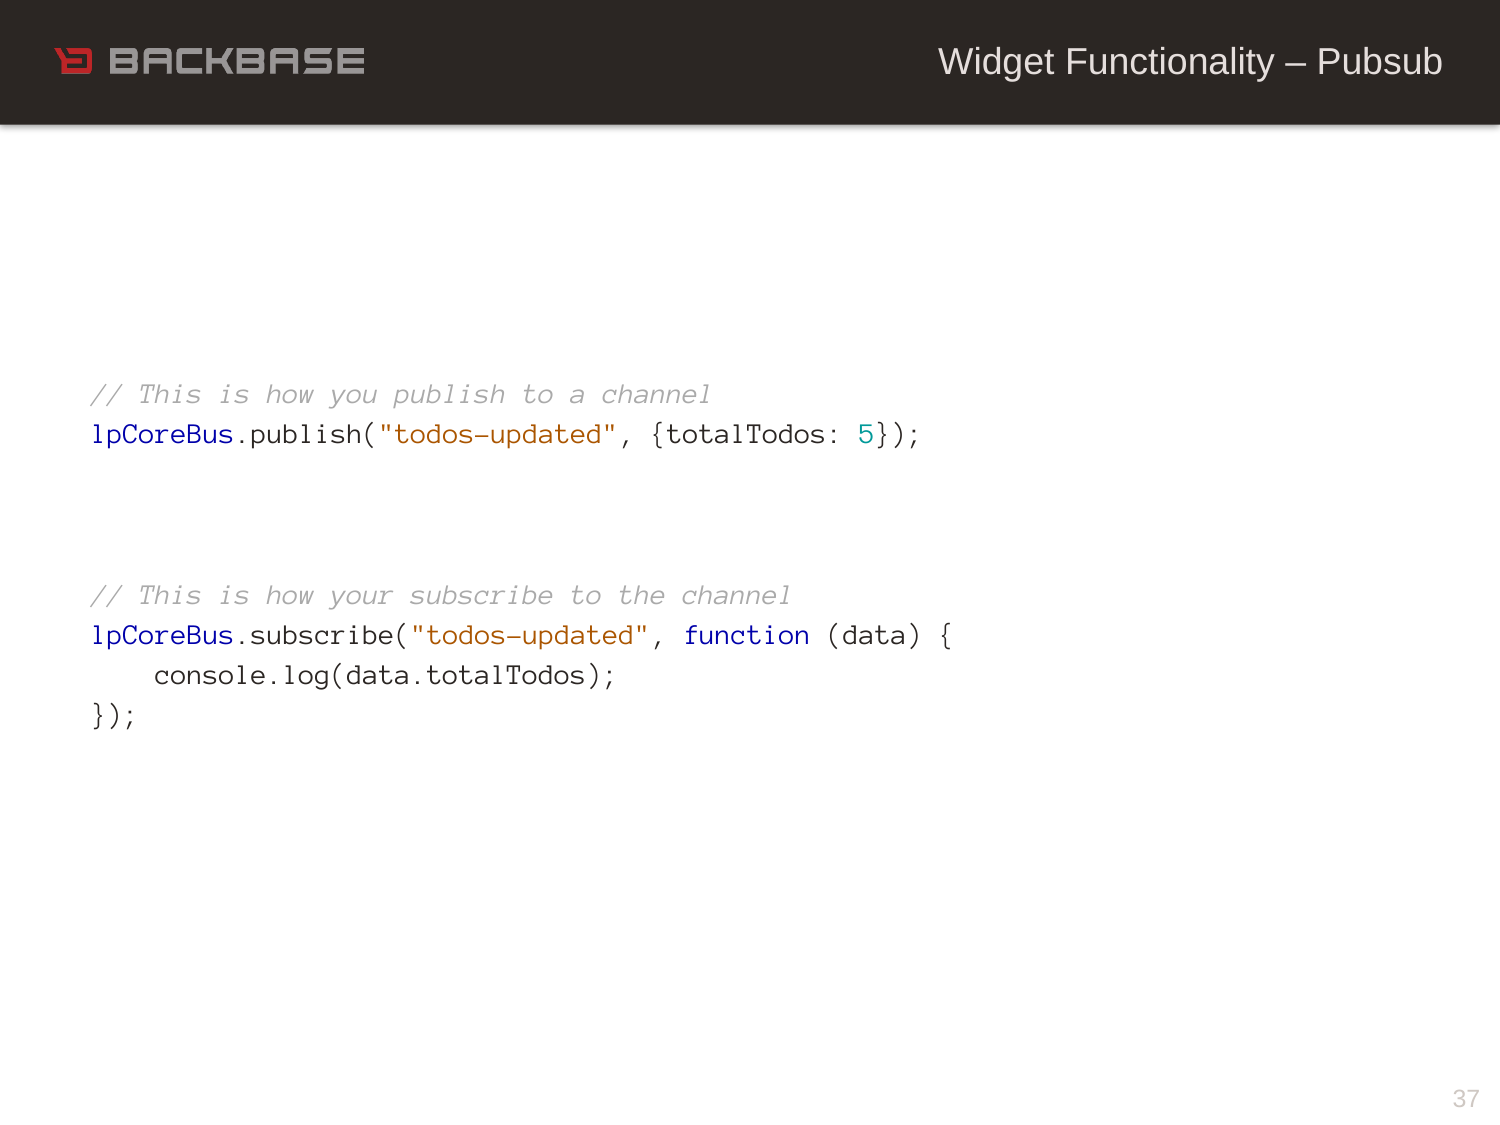

Widget Functionality – Pubsub
// This is how you publish to a channel
lpCoreBus.publish("todos-updated", {totalTodos: 5});

// This is how your subscribe to the channel
lpCoreBus.subscribe("todos-updated", function (data) {
    console.log(data.totalTodos);
});
37